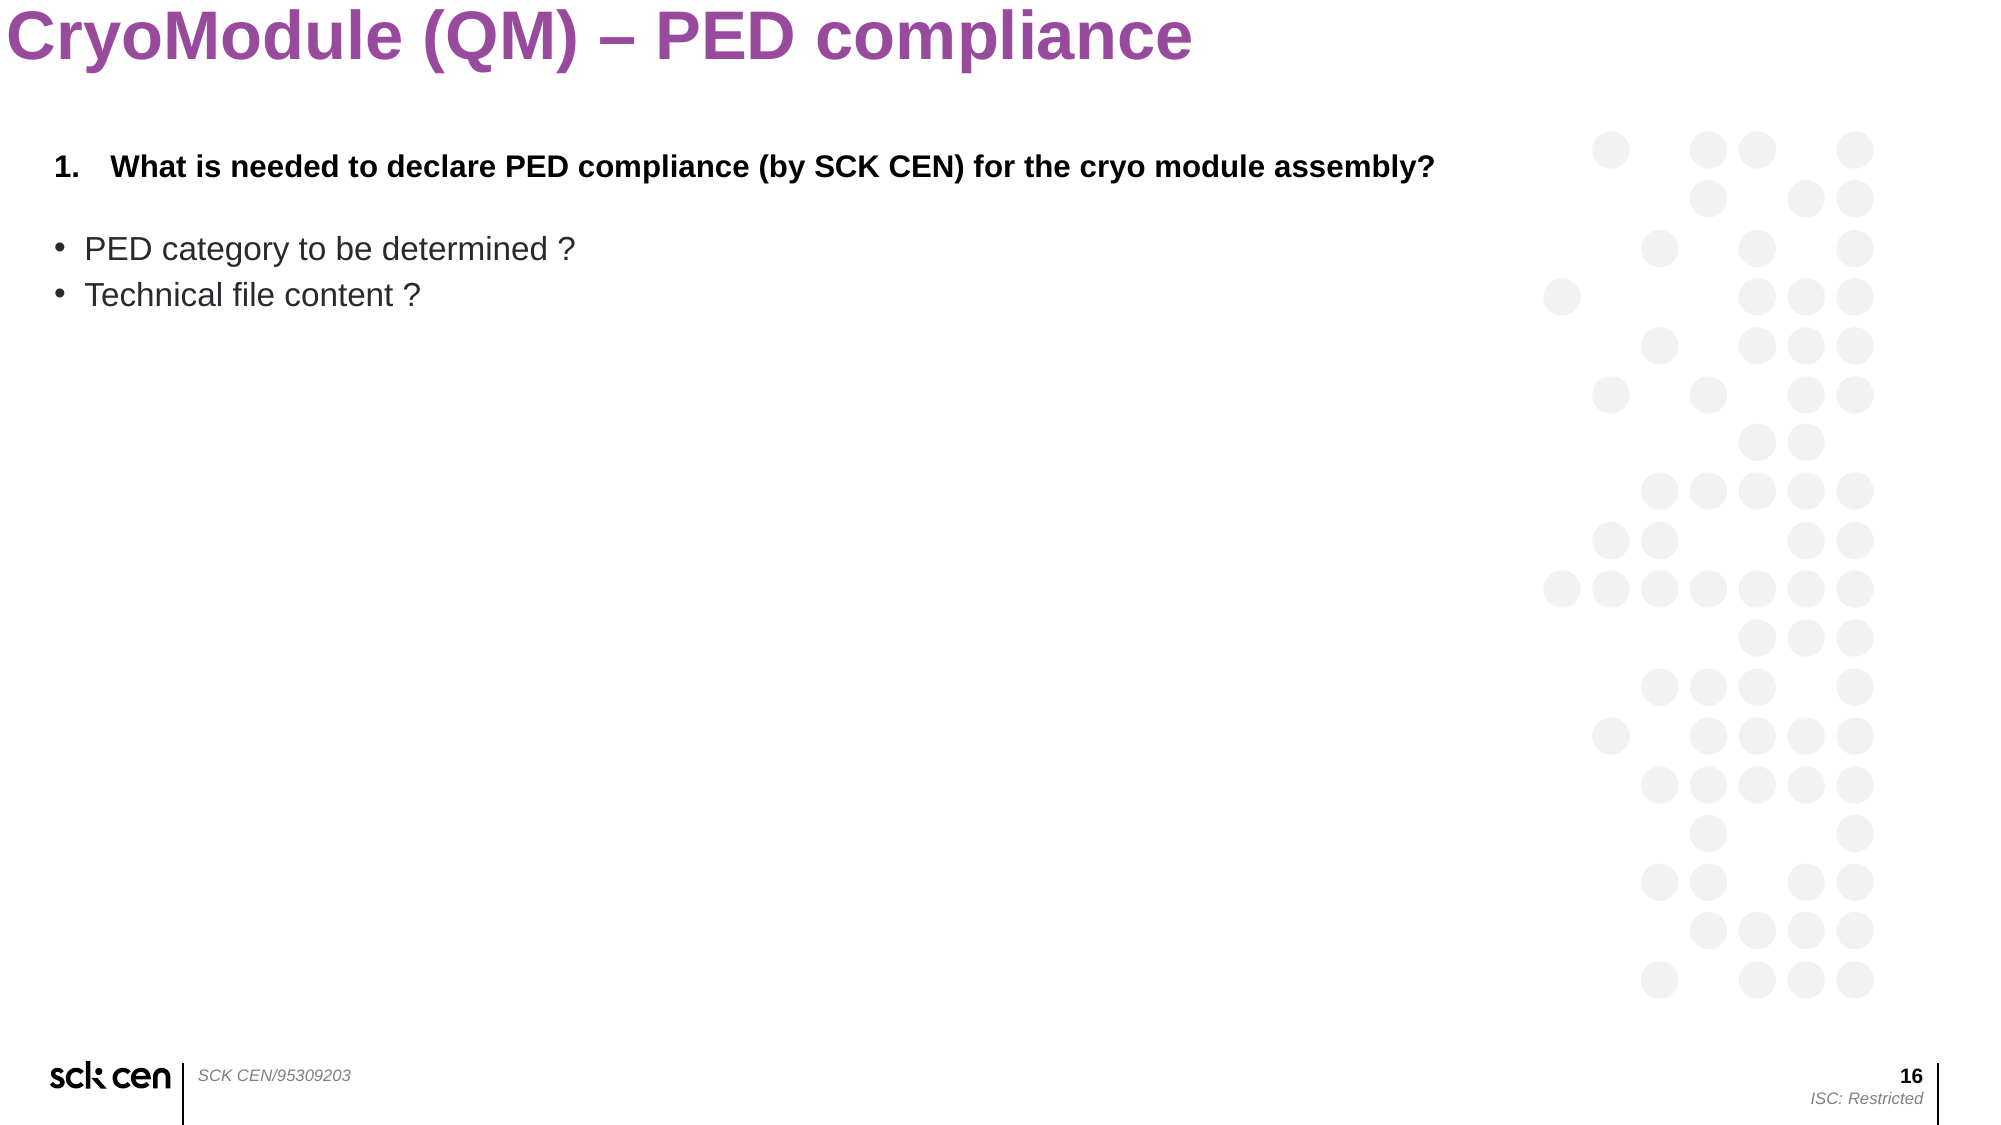

# CryoModule (QM) – PED compliance

What is needed to declare PED compliance (by SCK CEN) for the cryo module assembly?

  PED category to be determined ?
  Technical file content ?

16